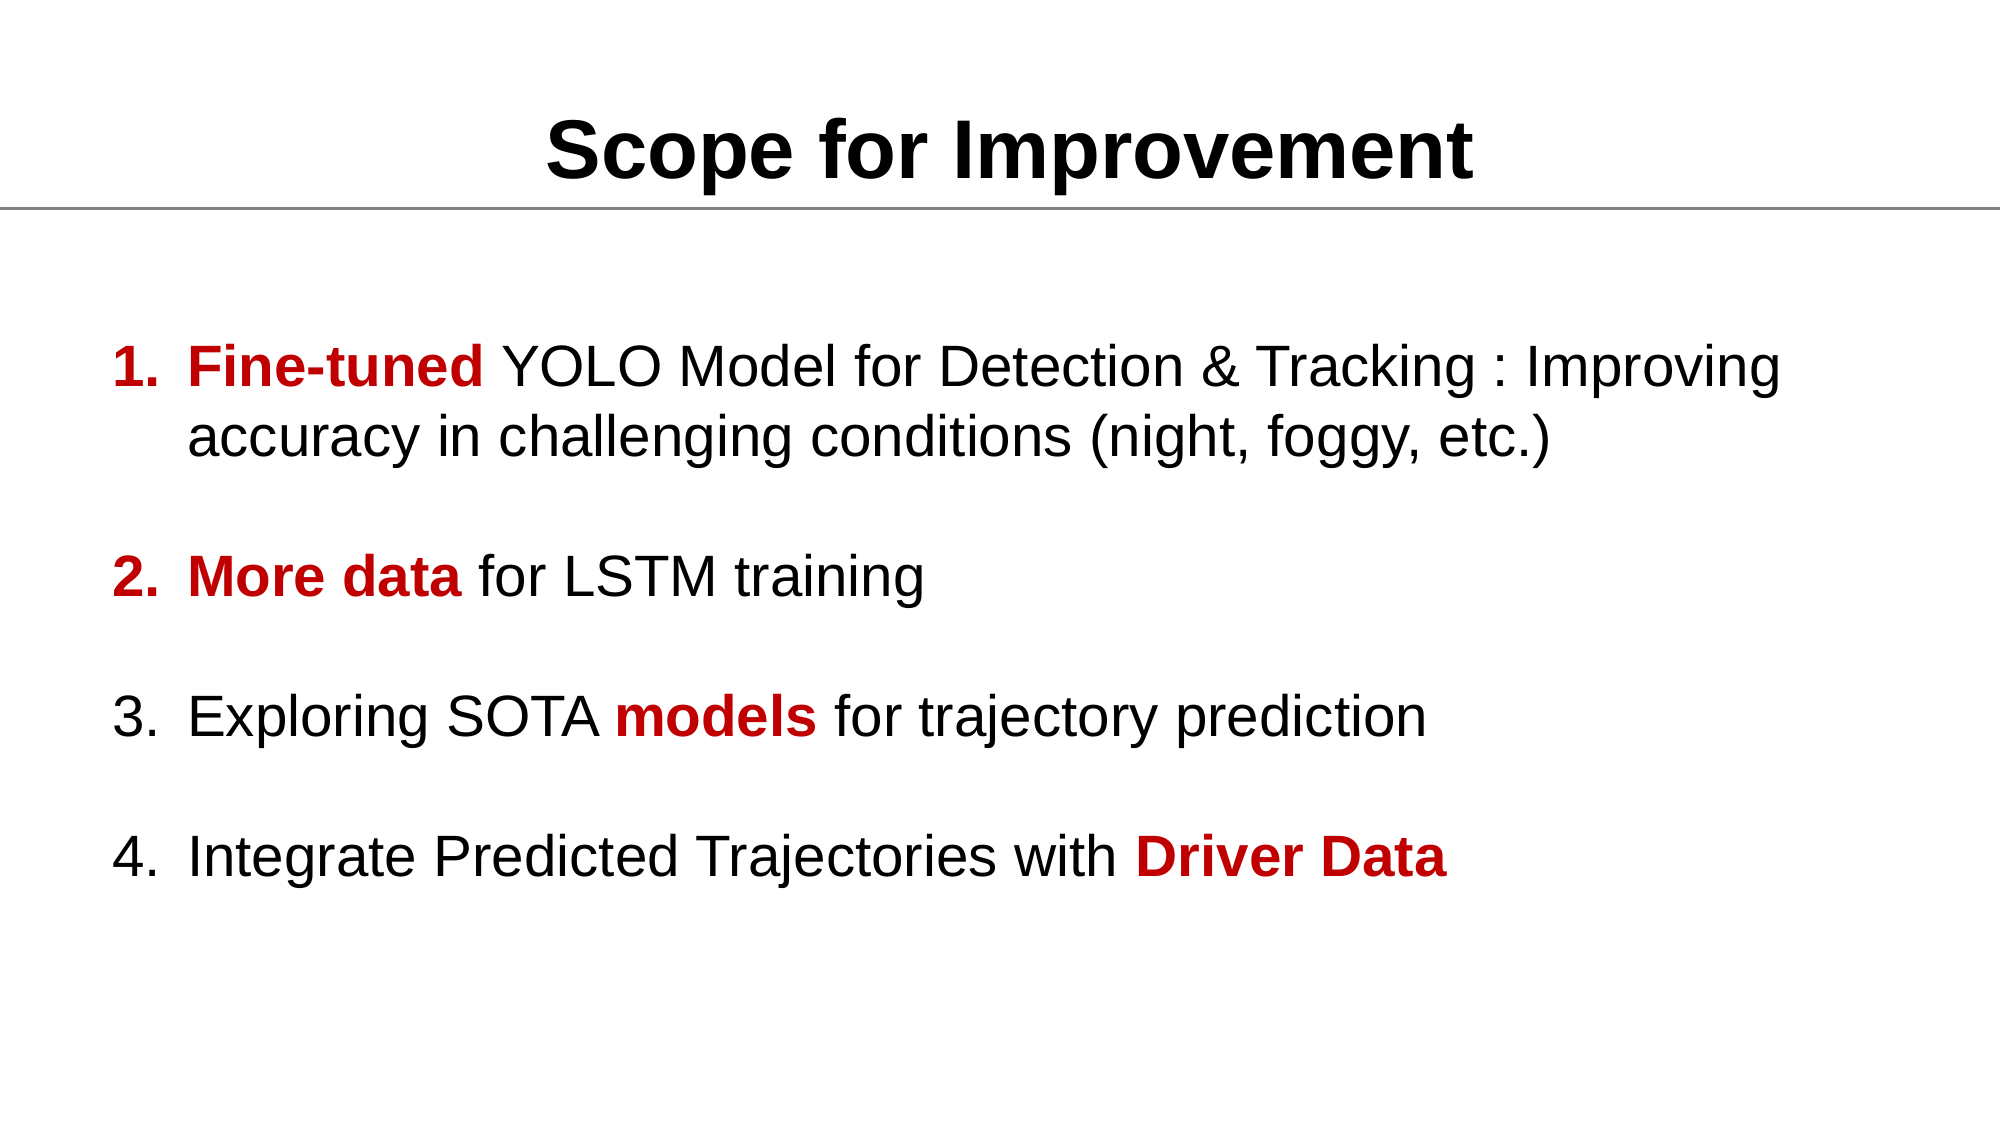

Scope for Improvement
Fine-tuned YOLO Model for Detection & Tracking : Improving accuracy in challenging conditions (night, foggy, etc.)

More data for LSTM training

Exploring SOTA models for trajectory prediction

Integrate Predicted Trajectories with Driver Data